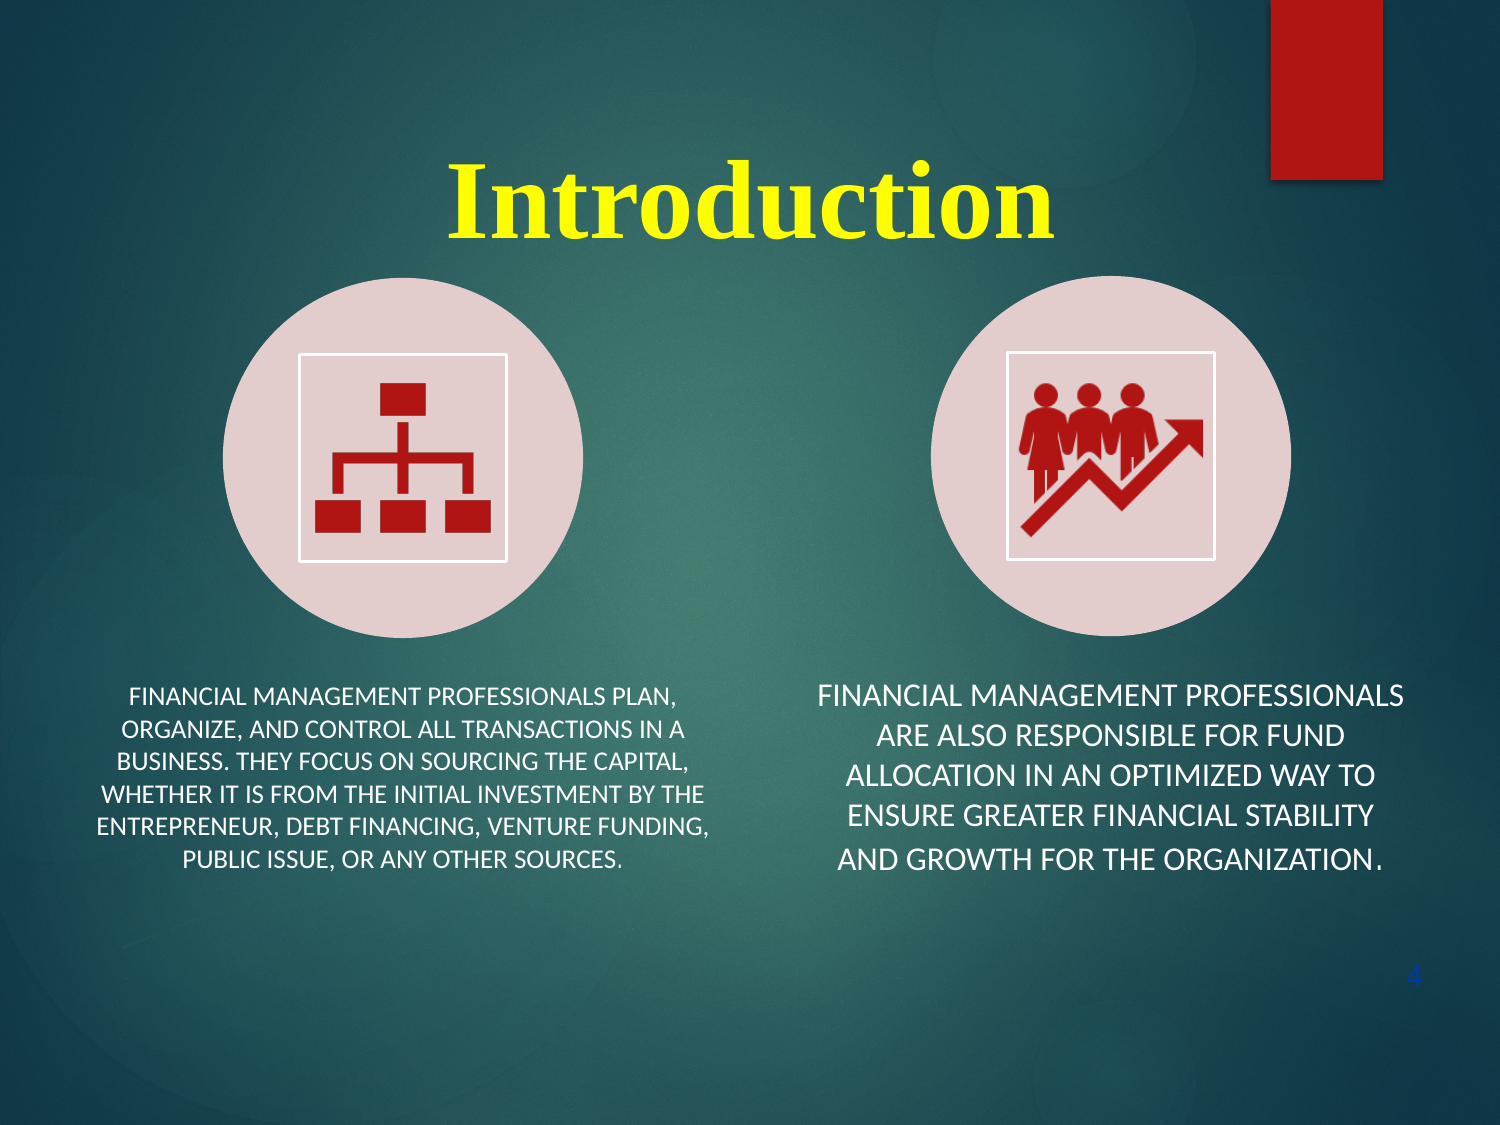

Introduction
Financial management professionals plan, organize, and control all transactions in a business. They focus on sourcing the capital, whether it is from the initial investment by the entrepreneur, debt financing, venture funding, public issue, or any other sources.
Financial management professionals are also responsible for fund allocation in an optimized way to ensure greater financial stability and growth for the organization.
4